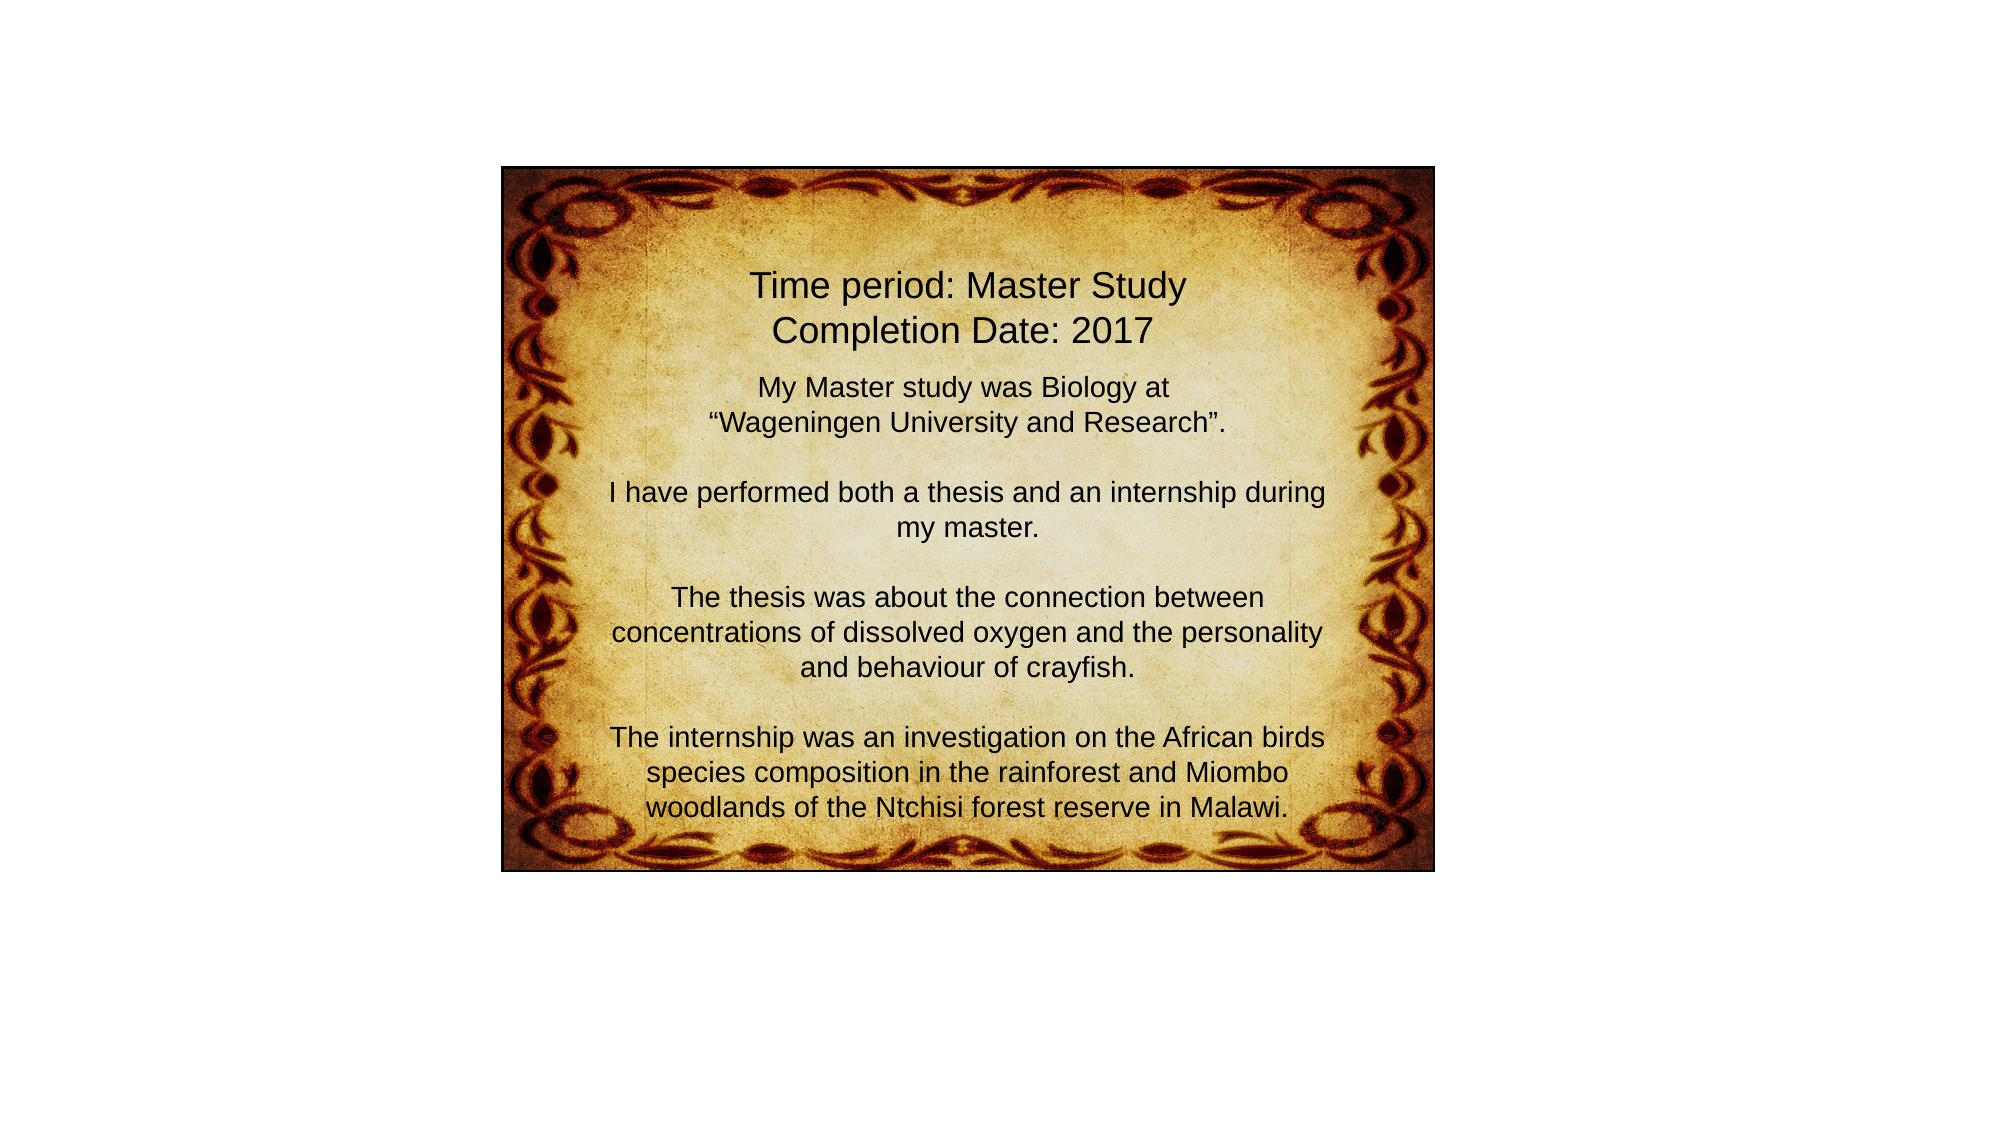

Time period: Master Study
Completion Date: 2017
My Master study was Biology at
“Wageningen University and Research”.

I have performed both a thesis and an internship during my master.

The thesis was about the connection between concentrations of dissolved oxygen and the personality and behaviour of crayfish.

The internship was an investigation on the African birds species composition in the rainforest and Miombo woodlands of the Ntchisi forest reserve in Malawi.